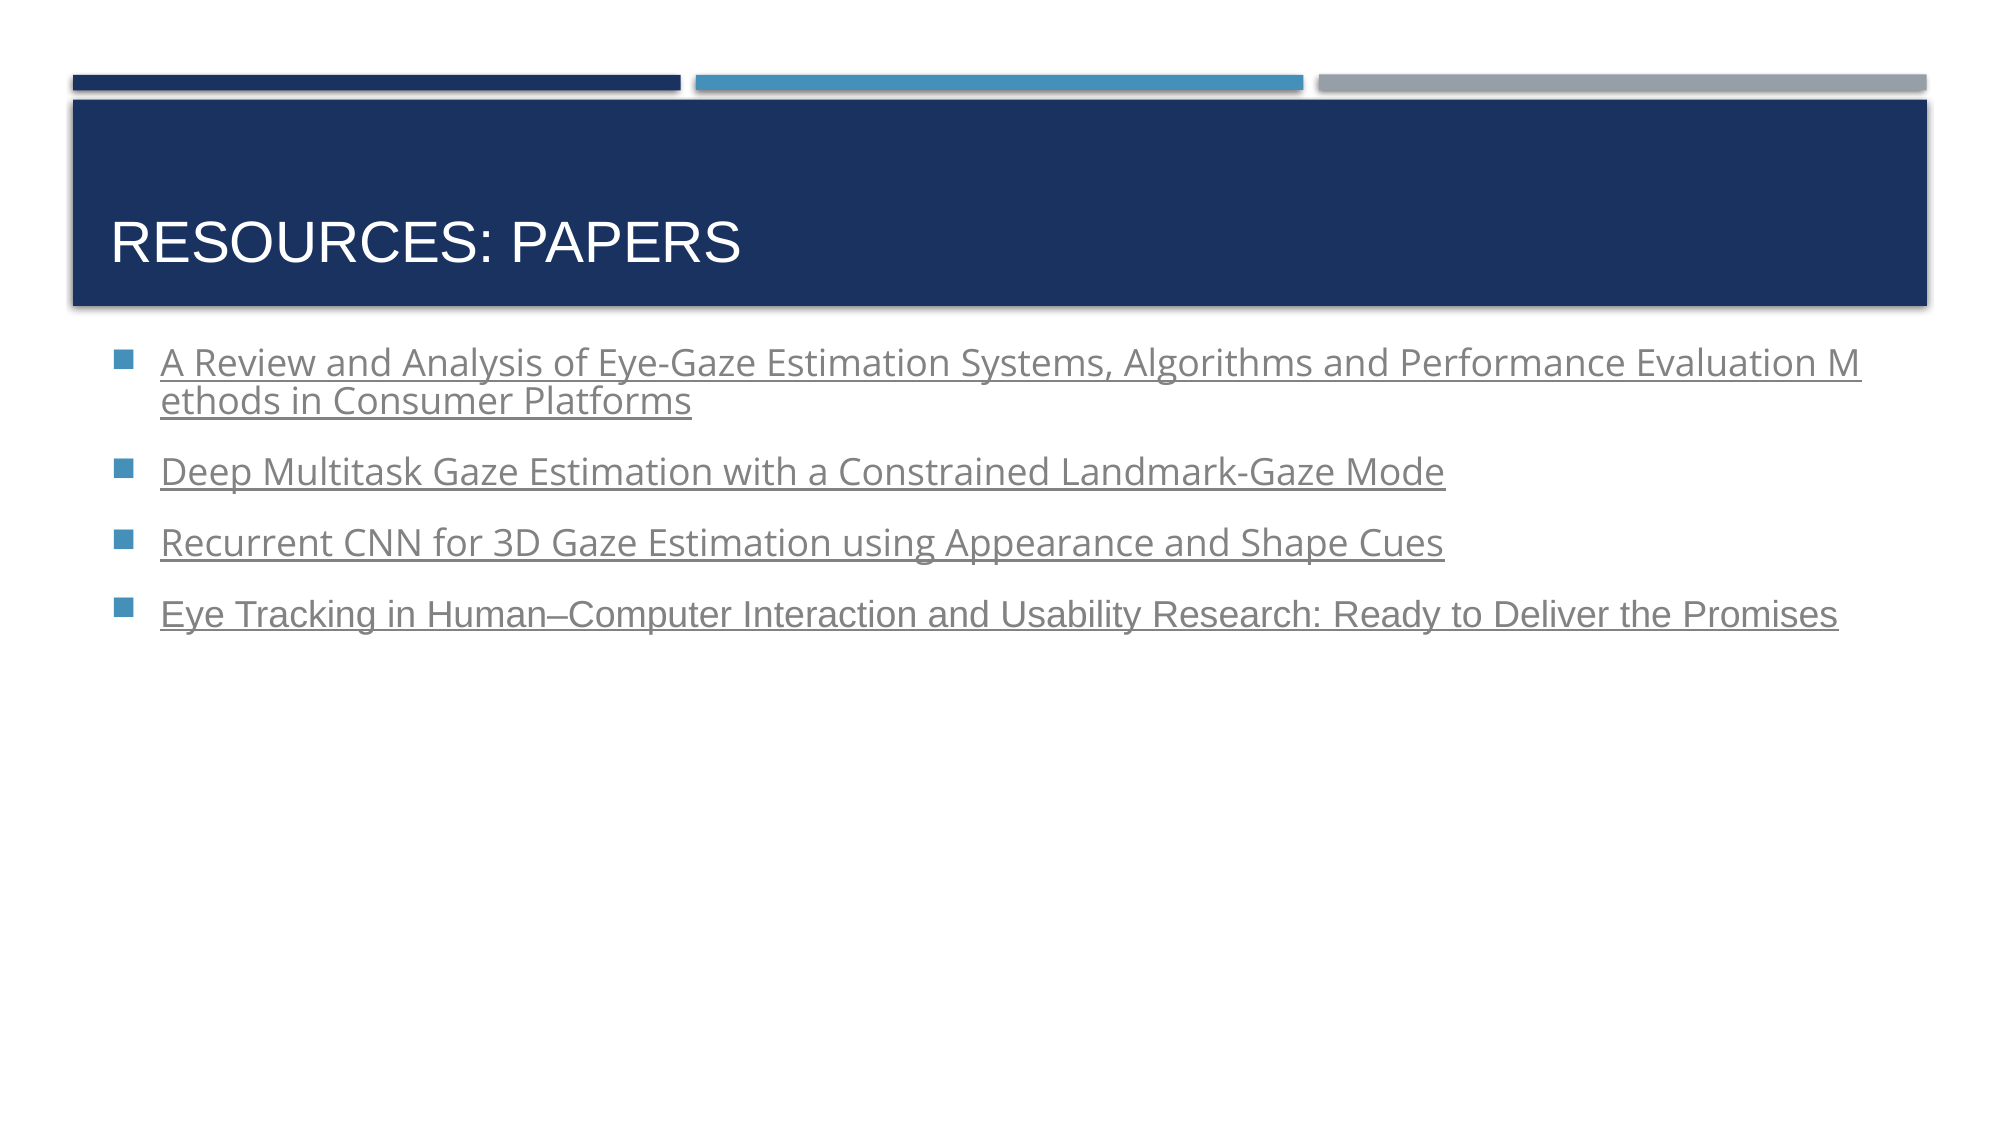

# Resources: Papers
A Review and Analysis of Eye-Gaze Estimation Systems, Algorithms and Performance Evaluation Methods in Consumer Platforms
Deep Multitask Gaze Estimation with a Constrained Landmark-Gaze Mode
Recurrent CNN for 3D Gaze Estimation using Appearance and Shape Cues
Eye Tracking in Human–Computer Interaction and Usability Research: Ready to Deliver the Promises